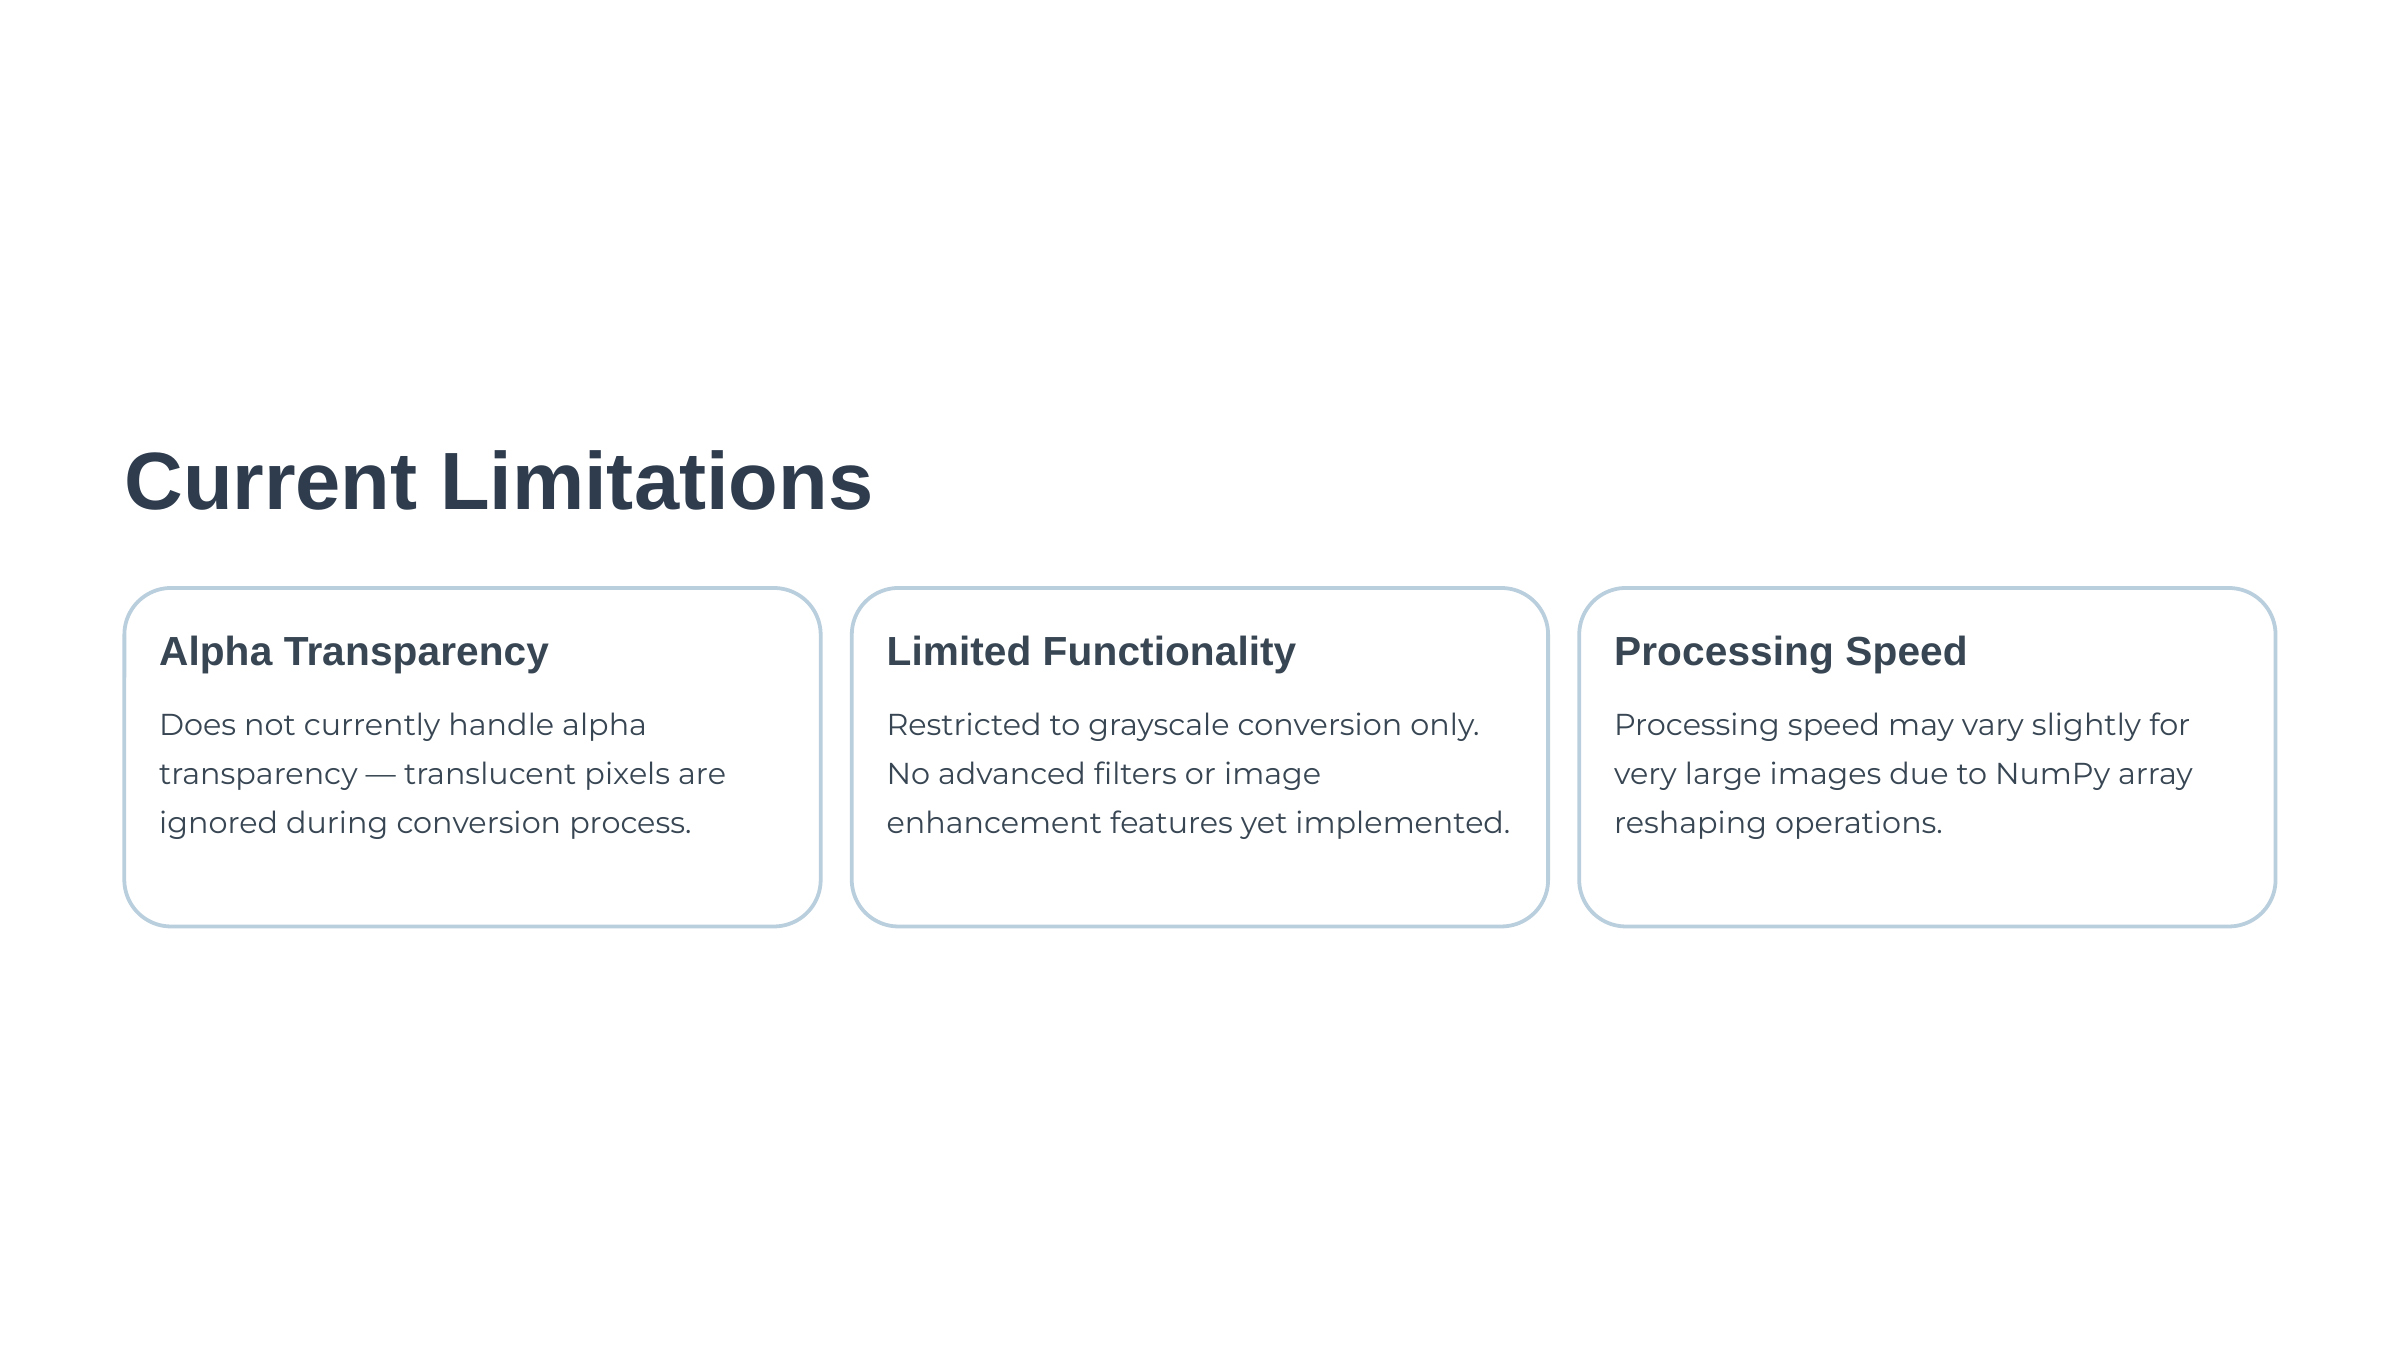

Current Limitations

Alpha Transparency
Limited Functionality
Processing Speed
Does not currently handle alpha transparency — translucent pixels are ignored during conversion process.
Restricted to grayscale conversion only. No advanced filters or image enhancement features yet implemented.
Processing speed may vary slightly for very large images due to NumPy array reshaping operations.